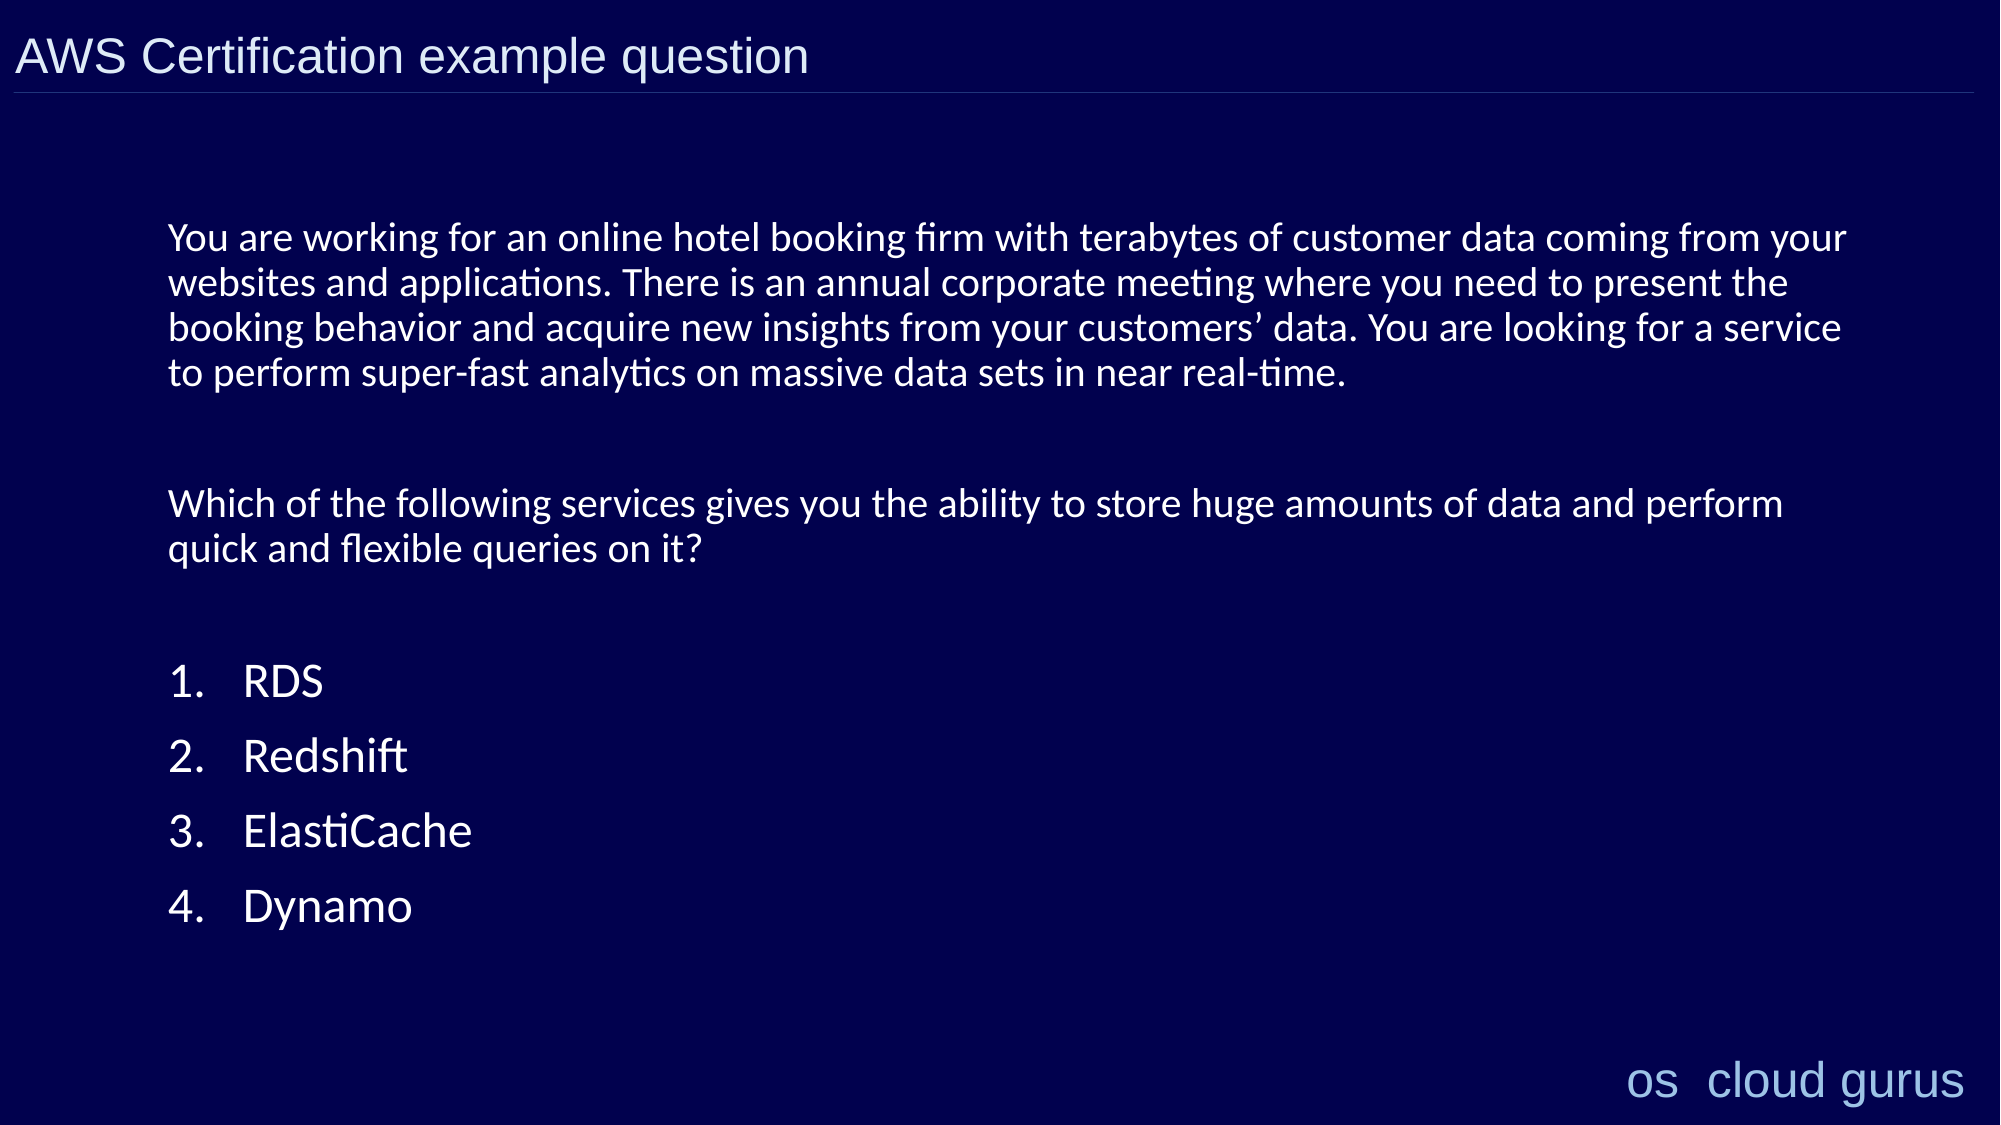

AWS Certification example question
You are working for an online hotel booking firm with terabytes of customer data coming from your websites and applications. There is an annual corporate meeting where you need to present the booking behavior and acquire new insights from your customers’ data. You are looking for a service to perform super-fast analytics on massive data sets in near real-time.

Which of the following services gives you the ability to store huge amounts of data and perform quick and flexible queries on it?
RDS
Redshift
ElastiCache
Dynamo
os  cloud gurus